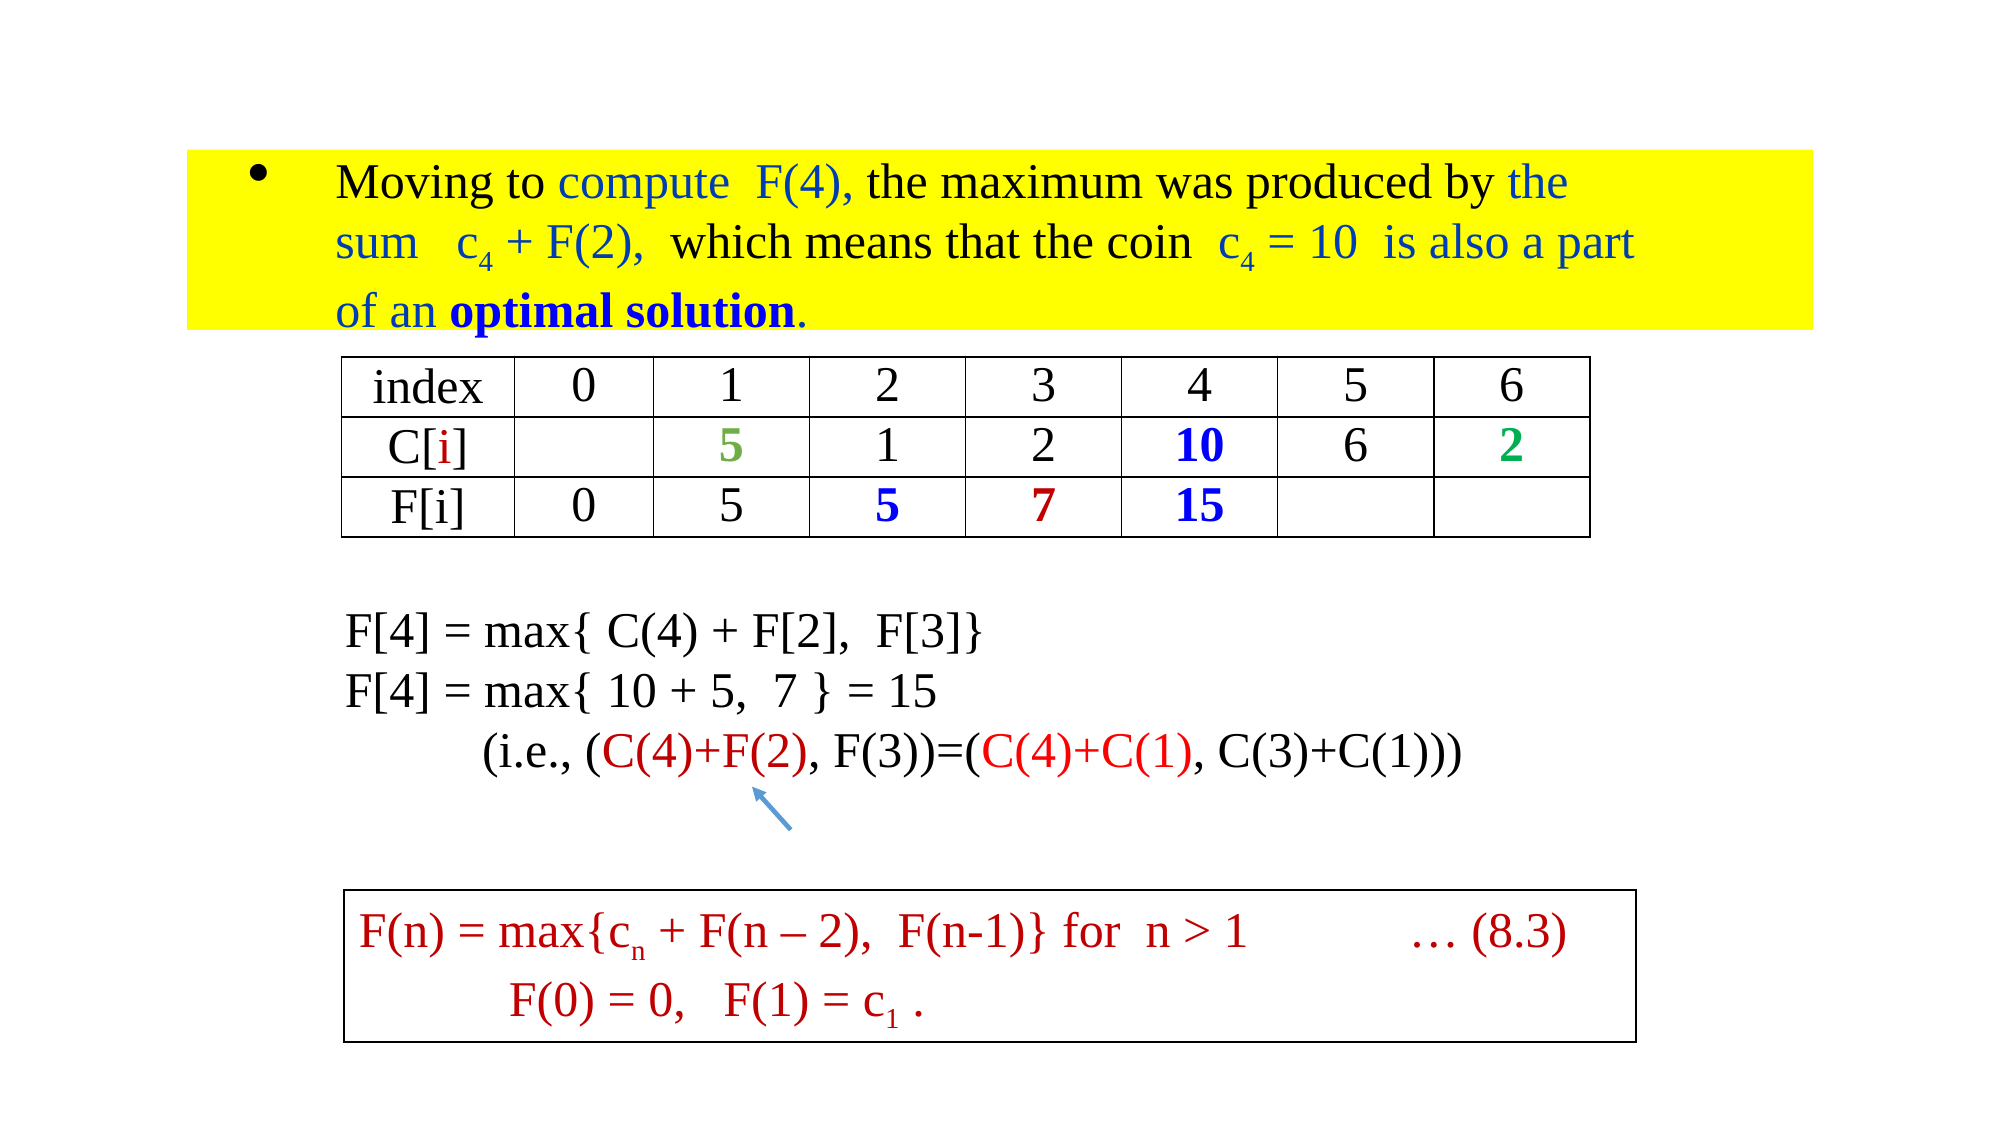

Moving to compute  F(4), the maximum was produced by the sum   c4 + F(2),  which means that the coin  c4 = 10  is also a part of an optimal solution.

| index | 0 | 1 | 2 | 3 | 4 | 5 | 6 |
| --- | --- | --- | --- | --- | --- | --- | --- |
| C[i] |  | 5 | 1 | 2 | 10 | 6 | 2 |
| F[i] | 0 | 5 | 5 | 7 | 15 |  |  |
F[4] = max{ C(4) + F[2],  F[3]}
F[4] = max{ 10 + 5,  7 } = 15
     (i.e., (C(4)+F(2), F(3))=(C(4)+C(1), C(3)+C(1)))
F(n) = max{cn + F(n – 2),  F(n-1)} for  n > 1      	… (8.3)
	F(0) = 0,   F(1) = c1 .